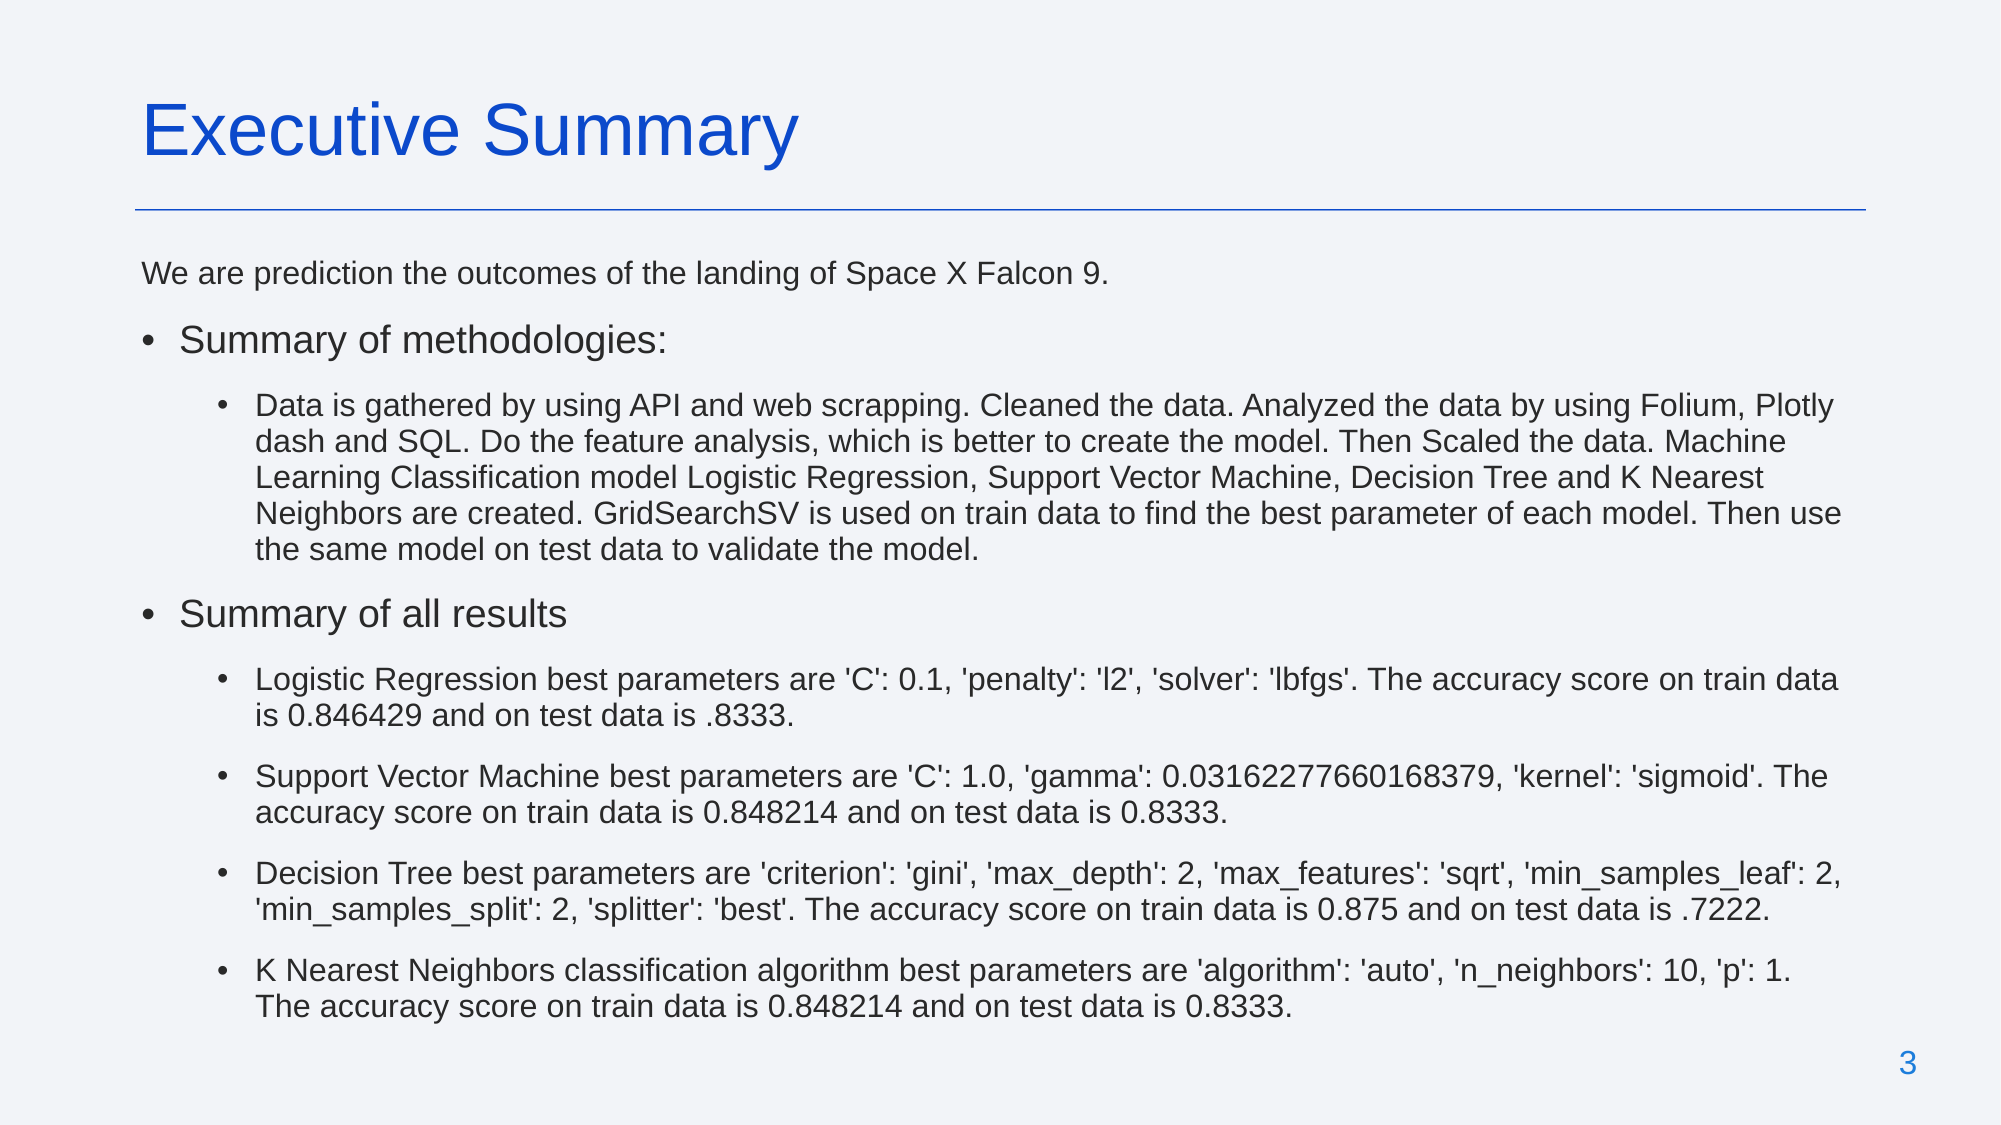

Executive Summary
We are prediction the outcomes of the landing of Space X Falcon 9.
Summary of methodologies:
Data is gathered by using API and web scrapping. Cleaned the data. Analyzed the data by using Folium, Plotly dash and SQL. Do the feature analysis, which is better to create the model. Then Scaled the data. Machine Learning Classification model Logistic Regression, Support Vector Machine, Decision Tree and K Nearest Neighbors are created. GridSearchSV is used on train data to find the best parameter of each model. Then use the same model on test data to validate the model.
Summary of all results
Logistic Regression best parameters are 'C': 0.1, 'penalty': 'l2', 'solver': 'lbfgs'. The accuracy score on train data is 0.846429 and on test data is .8333.
Support Vector Machine best parameters are 'C': 1.0, 'gamma': 0.03162277660168379, 'kernel': 'sigmoid'. The accuracy score on train data is 0.848214 and on test data is 0.8333.
Decision Tree best parameters are 'criterion': 'gini', 'max_depth': 2, 'max_features': 'sqrt', 'min_samples_leaf': 2, 'min_samples_split': 2, 'splitter': 'best'. The accuracy score on train data is 0.875 and on test data is .7222.
K Nearest Neighbors classification algorithm best parameters are 'algorithm': 'auto', 'n_neighbors': 10, 'p': 1. The accuracy score on train data is 0.848214 and on test data is 0.8333.

3